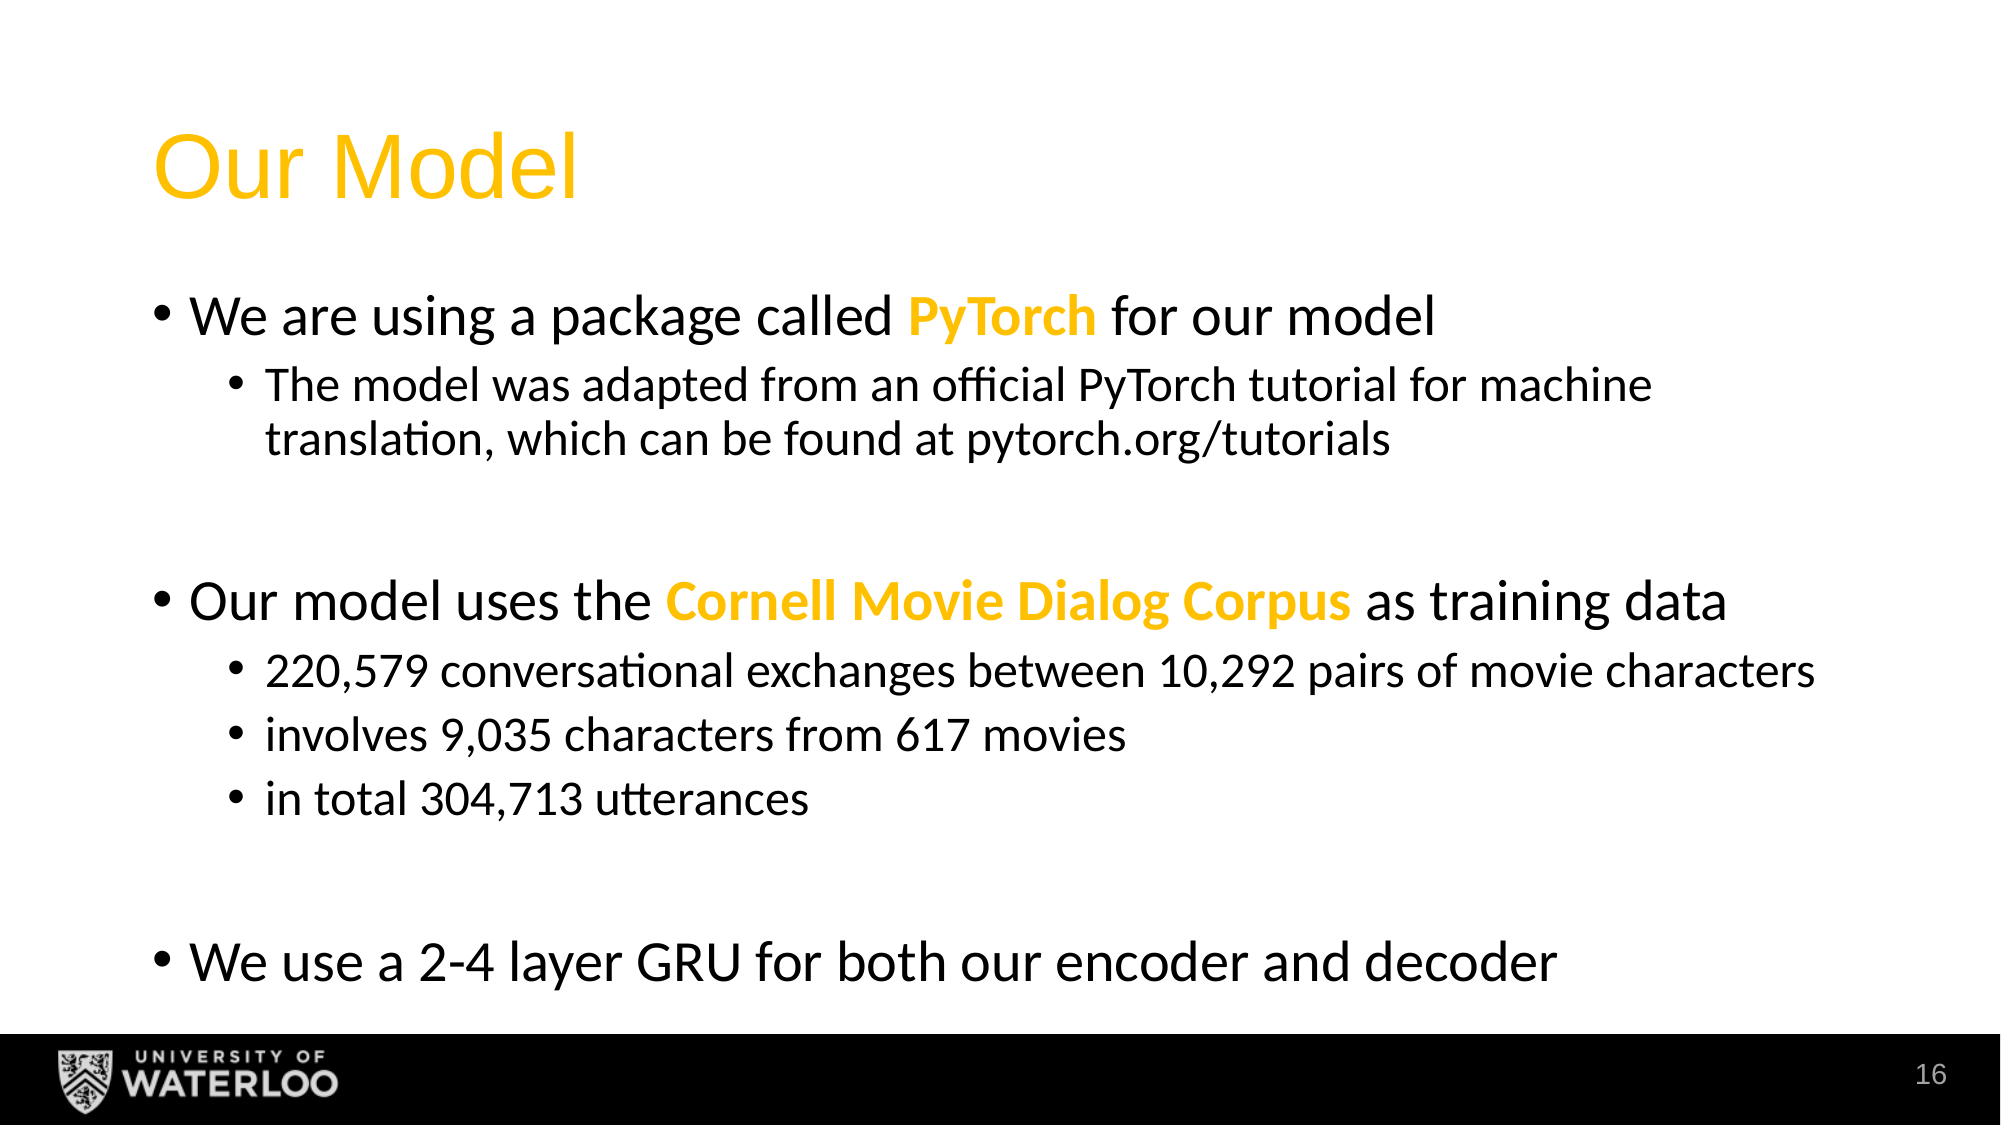

# Our Model
We are using a package called PyTorch for our model
The model was adapted from an official PyTorch tutorial for machine translation, which can be found at pytorch.org/tutorials

Our model uses the Cornell Movie Dialog Corpus as training data
220,579 conversational exchanges between 10,292 pairs of movie characters
involves 9,035 characters from 617 movies
in total 304,713 utterances

We use a 2-4 layer GRU for both our encoder and decoder

16